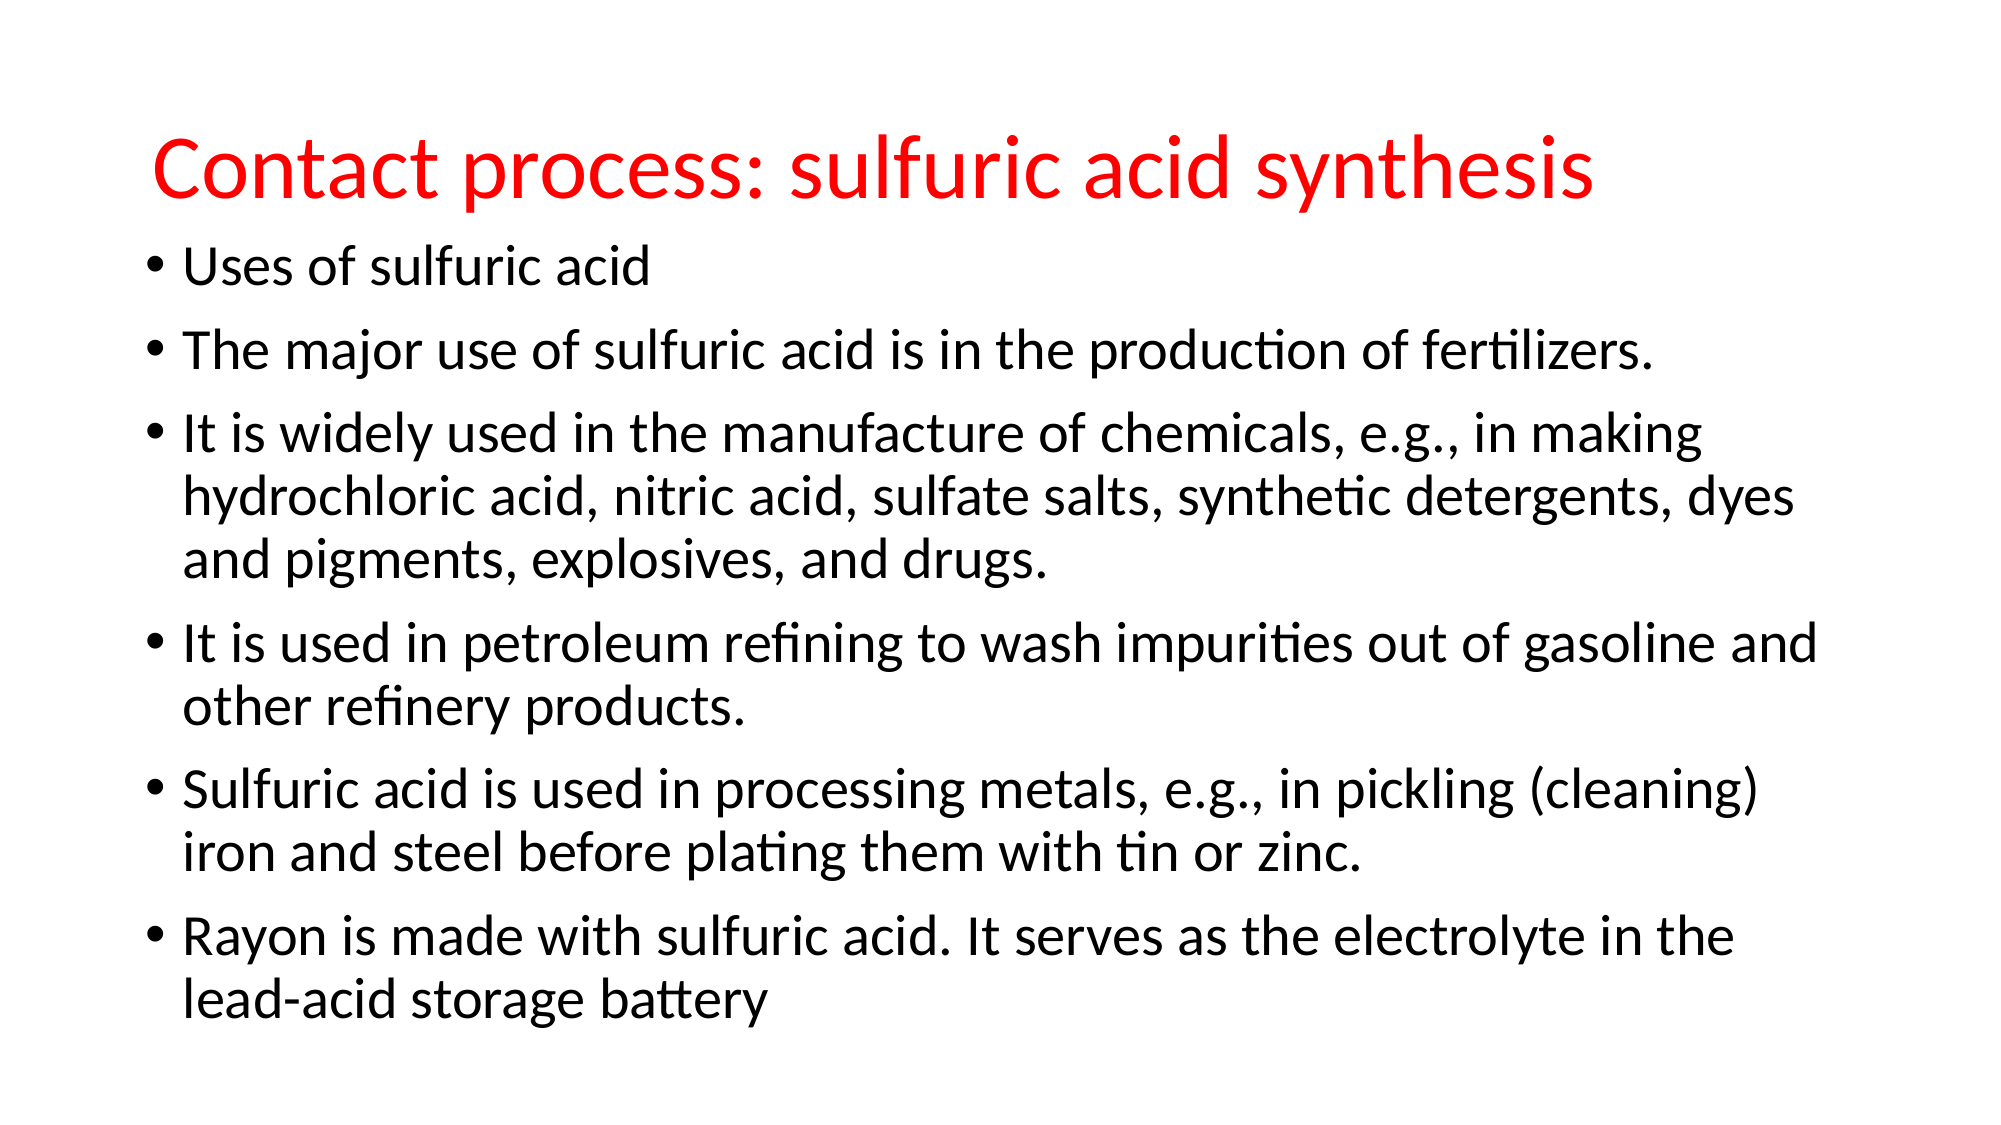

# Contact process: sulfuric acid synthesis
Uses of sulfuric acid
The major use of sulfuric acid is in the production of fertilizers.
It is widely used in the manufacture of chemicals, e.g., in making hydrochloric acid, nitric acid, sulfate salts, synthetic detergents, dyes and pigments, explosives, and drugs.
It is used in petroleum refining to wash impurities out of gasoline and other refinery products.
Sulfuric acid is used in processing metals, e.g., in pickling (cleaning) iron and steel before plating them with tin or zinc.
Rayon is made with sulfuric acid. It serves as the electrolyte in the lead-acid storage battery